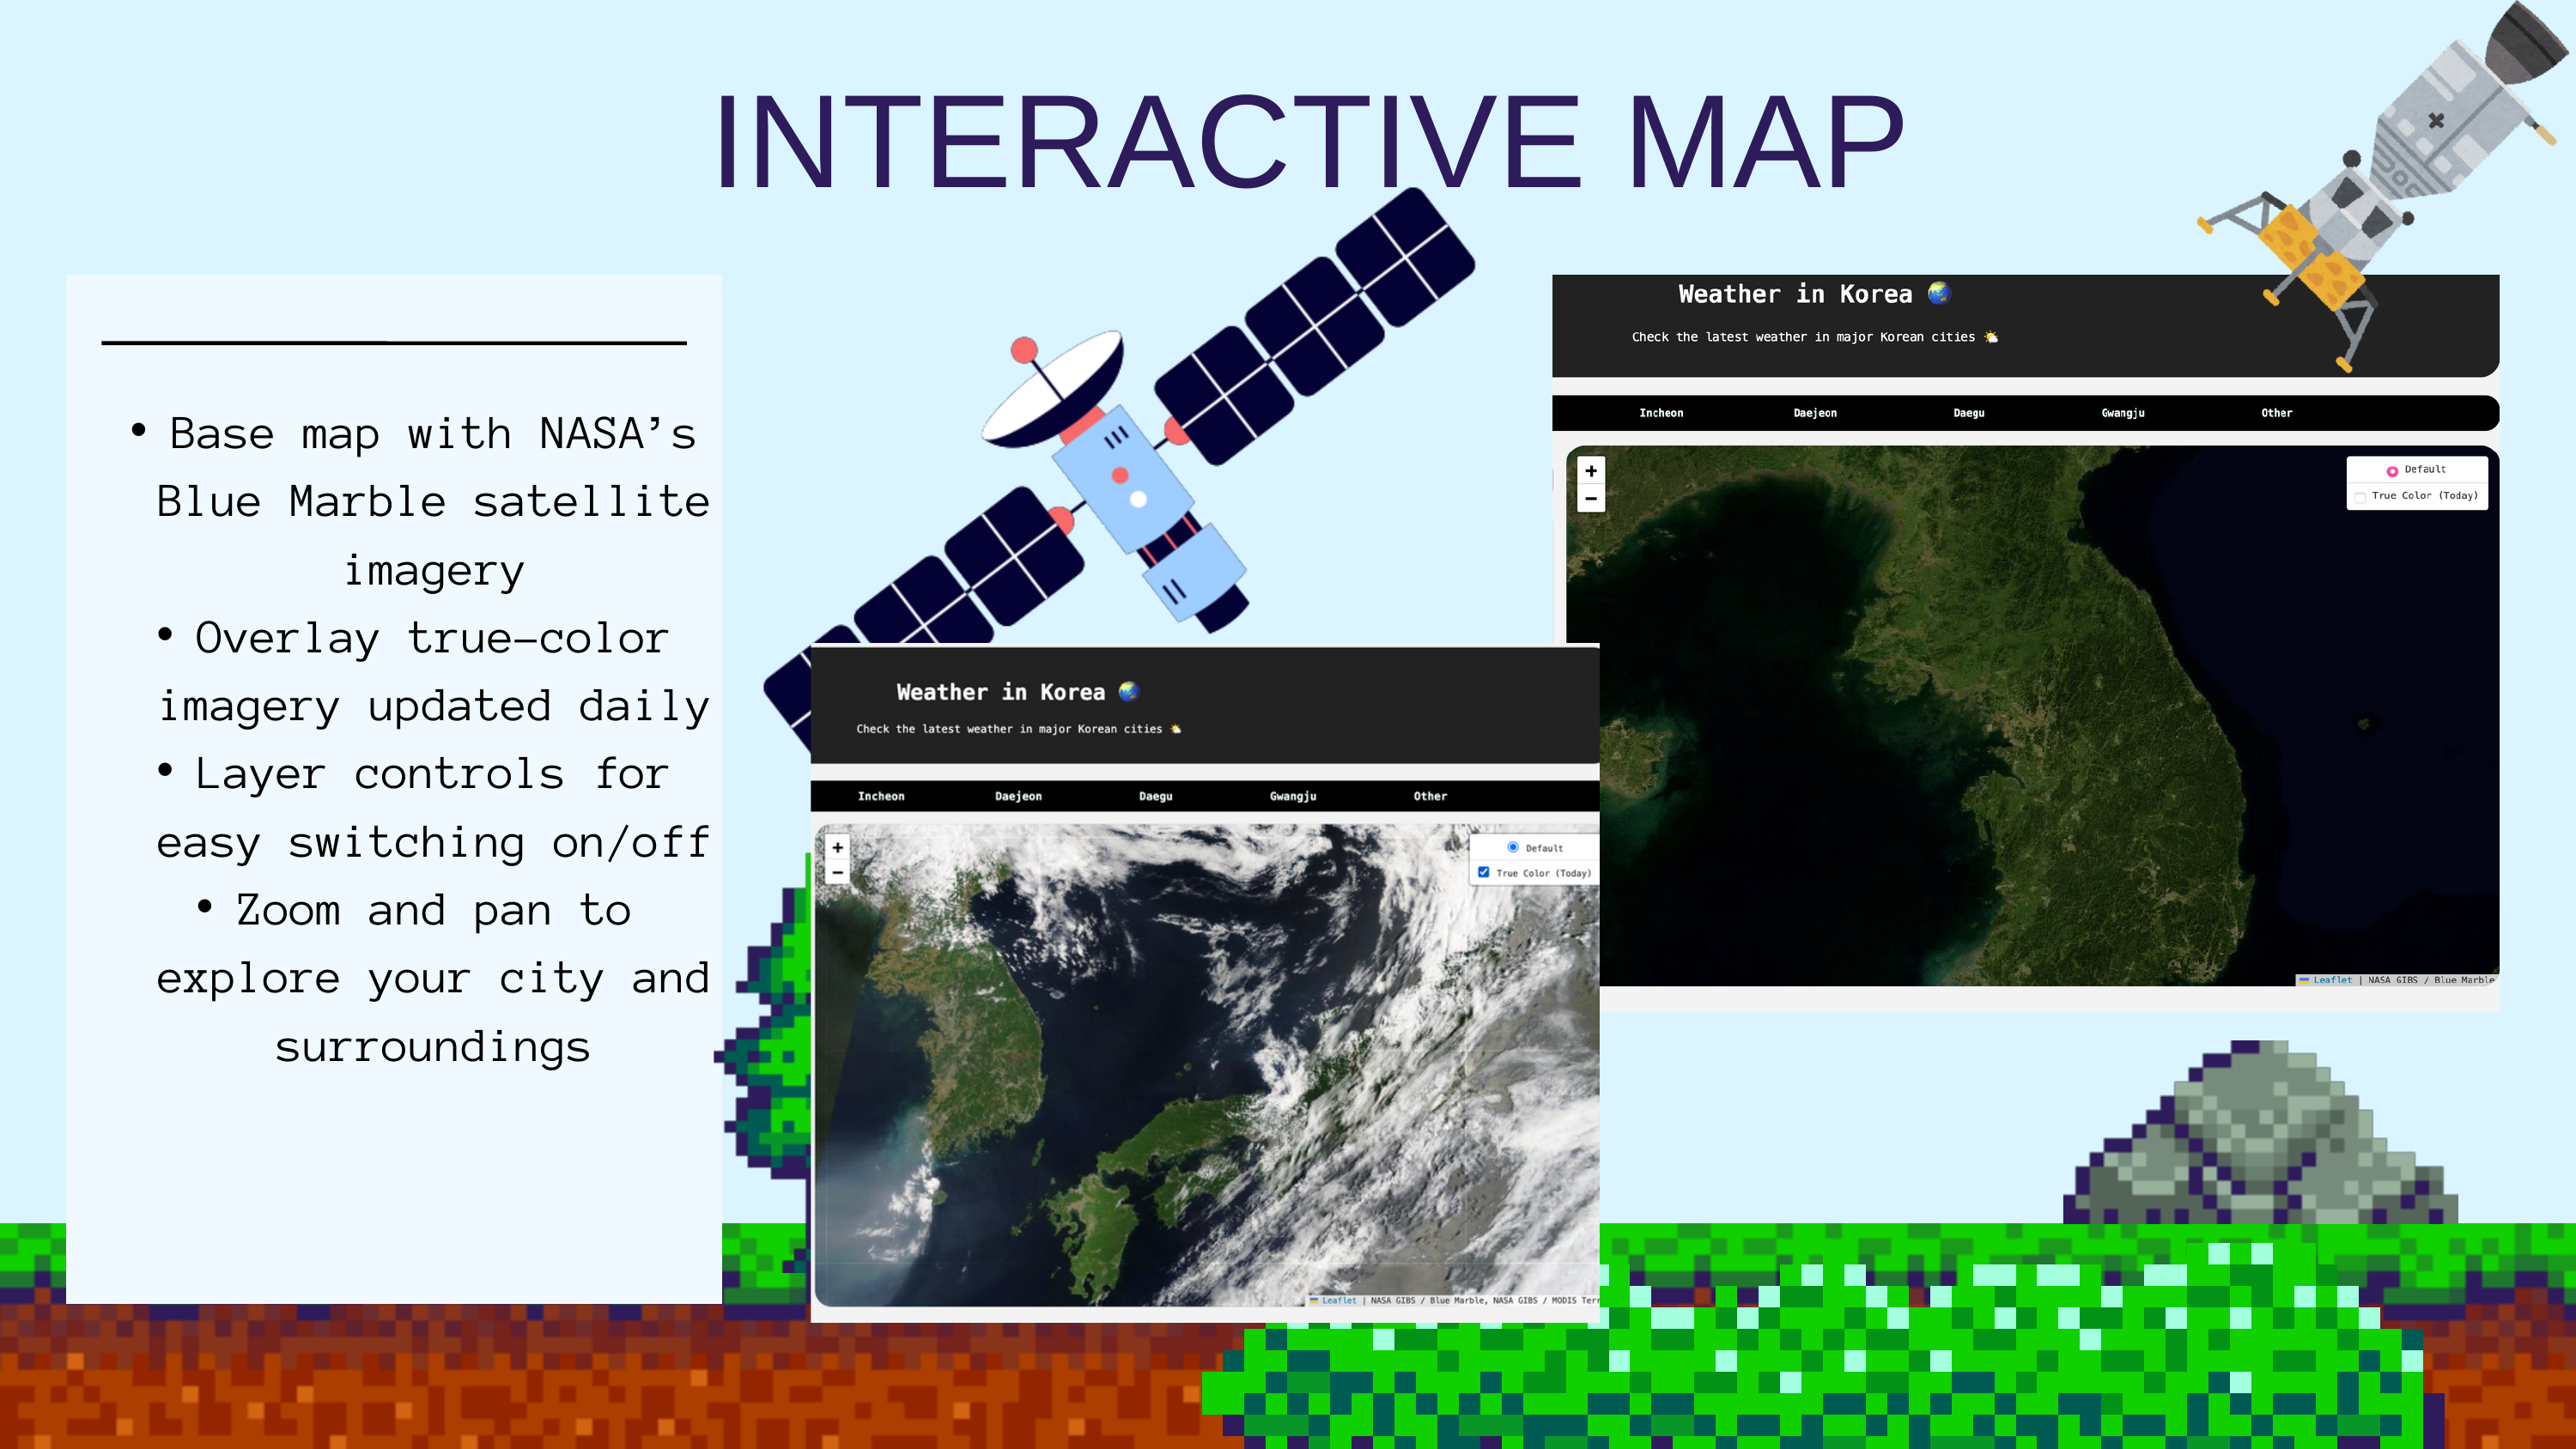

INTERACTIVE MAP

Base map with NASA’s Blue Marble satellite imagery
Overlay true-color imagery updated daily
Layer controls for easy switching on/off
Zoom and pan to explore your city and surroundings